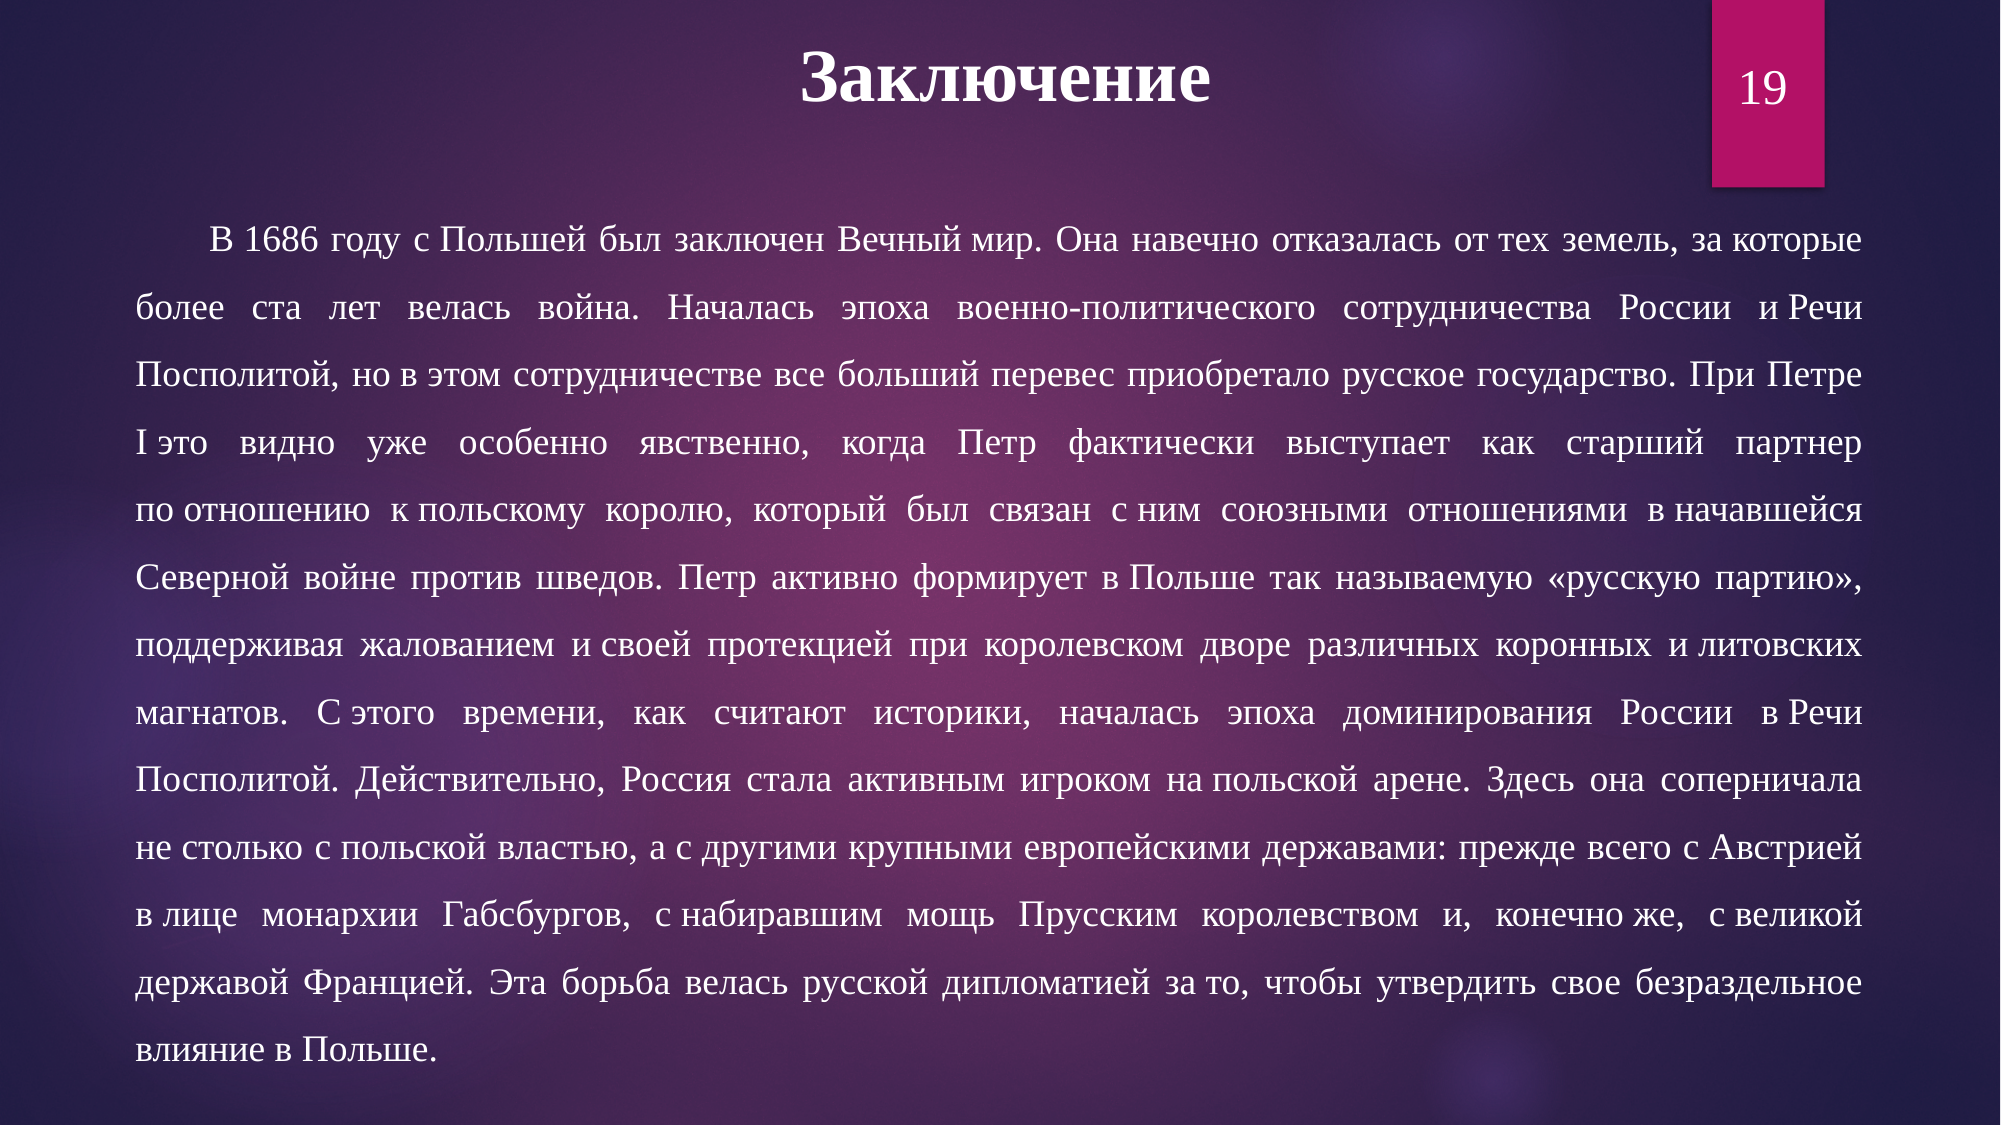

Заключение
19
В 1686 году с Польшей был заключен Вечный мир. Она навечно отказалась от тех земель, за которые более ста лет велась война. Началась эпоха военно-политического сотрудничества России и Речи Посполитой, но в этом сотрудничестве все больший перевес приобретало русское государство. При Петре I это видно уже особенно явственно, когда Петр фактически выступает как старший партнер по отношению к польскому королю, который был связан с ним союзными отношениями в начавшейся Северной войне против шведов. Петр активно формирует в Польше так называемую «русскую партию», поддерживая жалованием и своей протекцией при королевском дворе различных коронных и литовских магнатов. С этого времени, как считают историки, началась эпоха доминирования России в Речи Посполитой. Действительно, Россия стала активным игроком на польской арене. Здесь она соперничала не столько с польской властью, а с другими крупными европейскими державами: прежде всего с Австрией в лице монархии Габсбургов, с набиравшим мощь Прусским королевством и, конечно же, с великой державой Францией. Эта борьба велась русской дипломатией за то, чтобы утвердить свое безраздельное влияние в Польше.